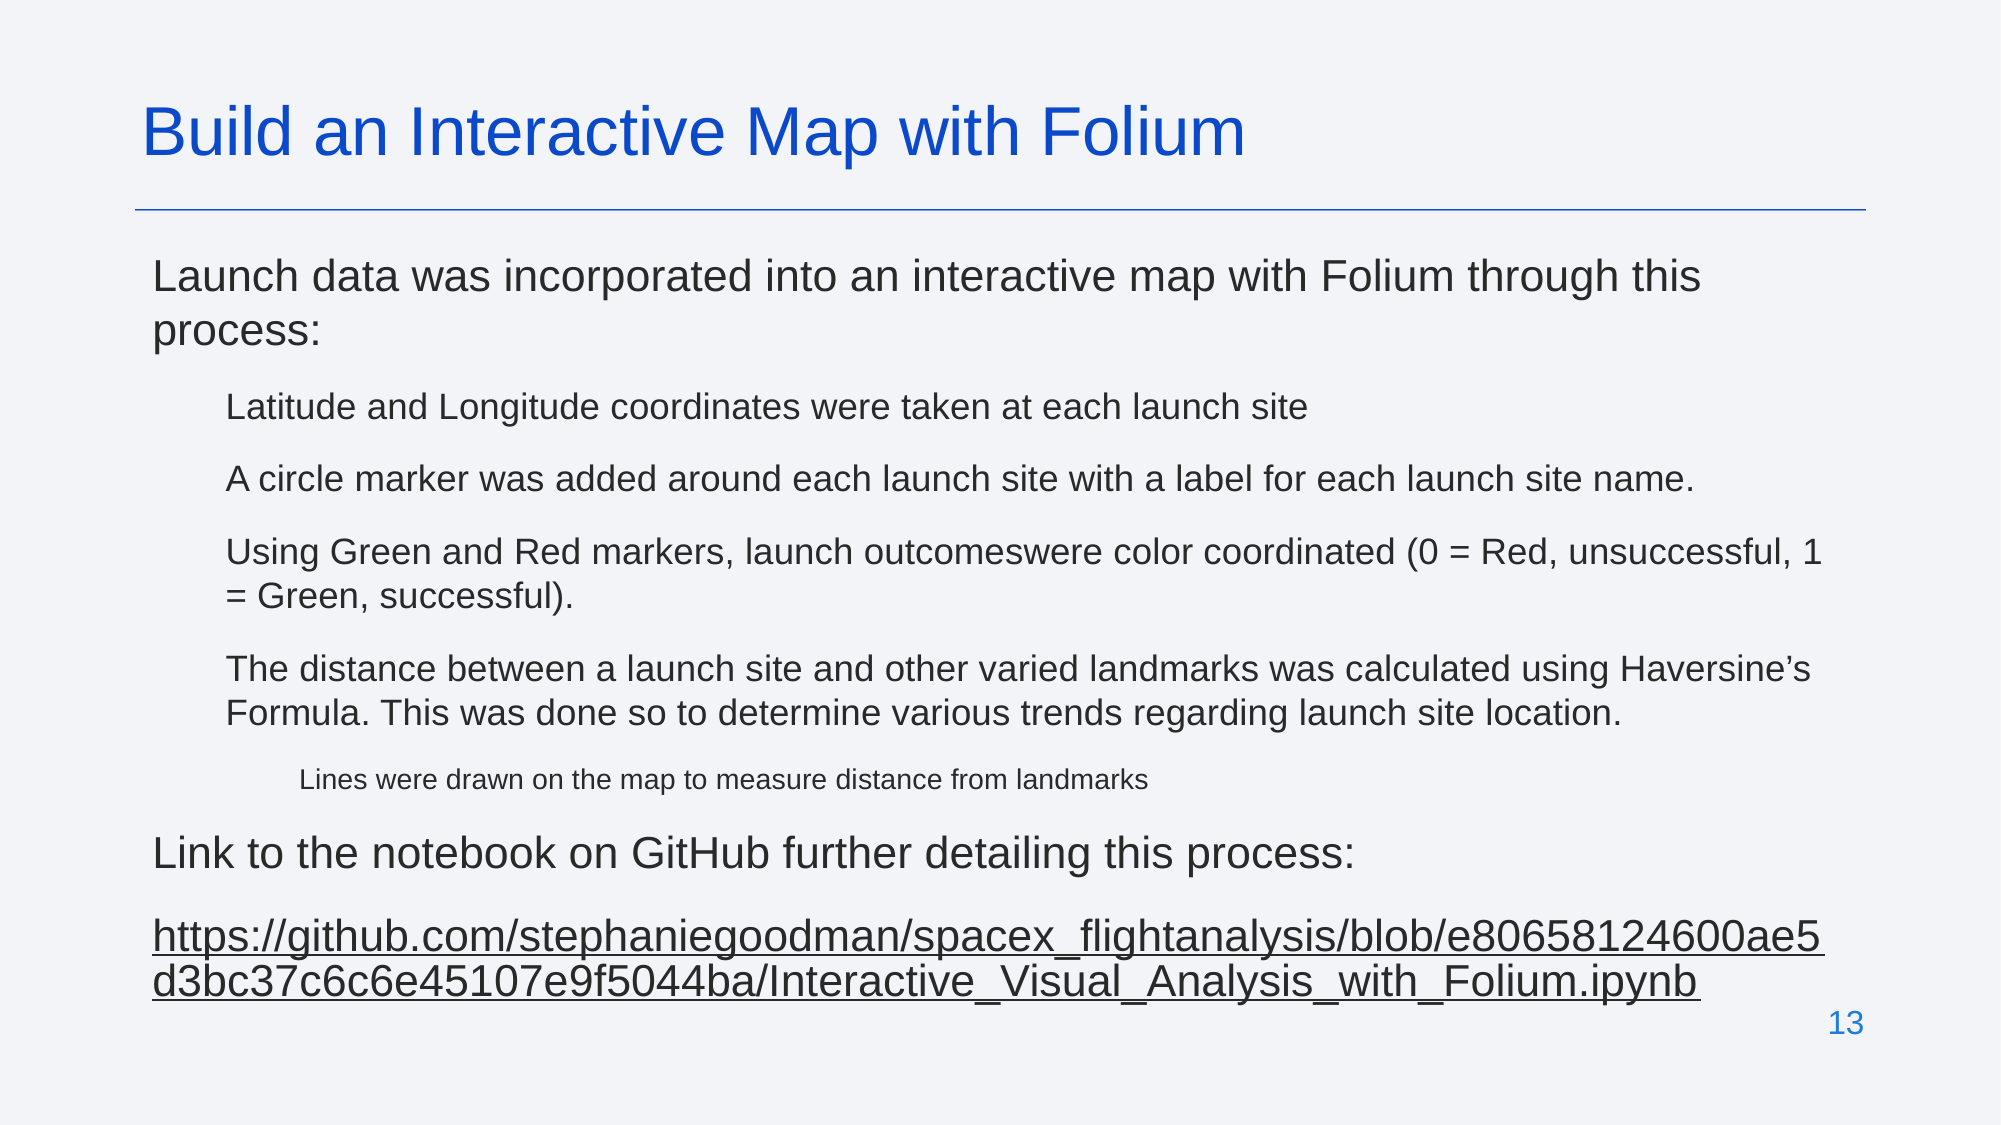

Build an Interactive Map with Folium
Launch data was incorporated into an interactive map with Folium through this process:
Latitude and Longitude coordinates were taken at each launch site
A circle marker was added around each launch site with a label for each launch site name.
Using Green and Red markers, launch outcomeswere color coordinated (0 = Red, unsuccessful, 1 = Green, successful).
The distance between a launch site and other varied landmarks was calculated using Haversine’s Formula. This was done so to determine various trends regarding launch site location.
Lines were drawn on the map to measure distance from landmarks
Link to the notebook on GitHub further detailing this process:
https://github.com/stephaniegoodman/spacex_flightanalysis/blob/e80658124600ae5d3bc37c6c6e45107e9f5044ba/Interactive_Visual_Analysis_with_Folium.ipynb

13